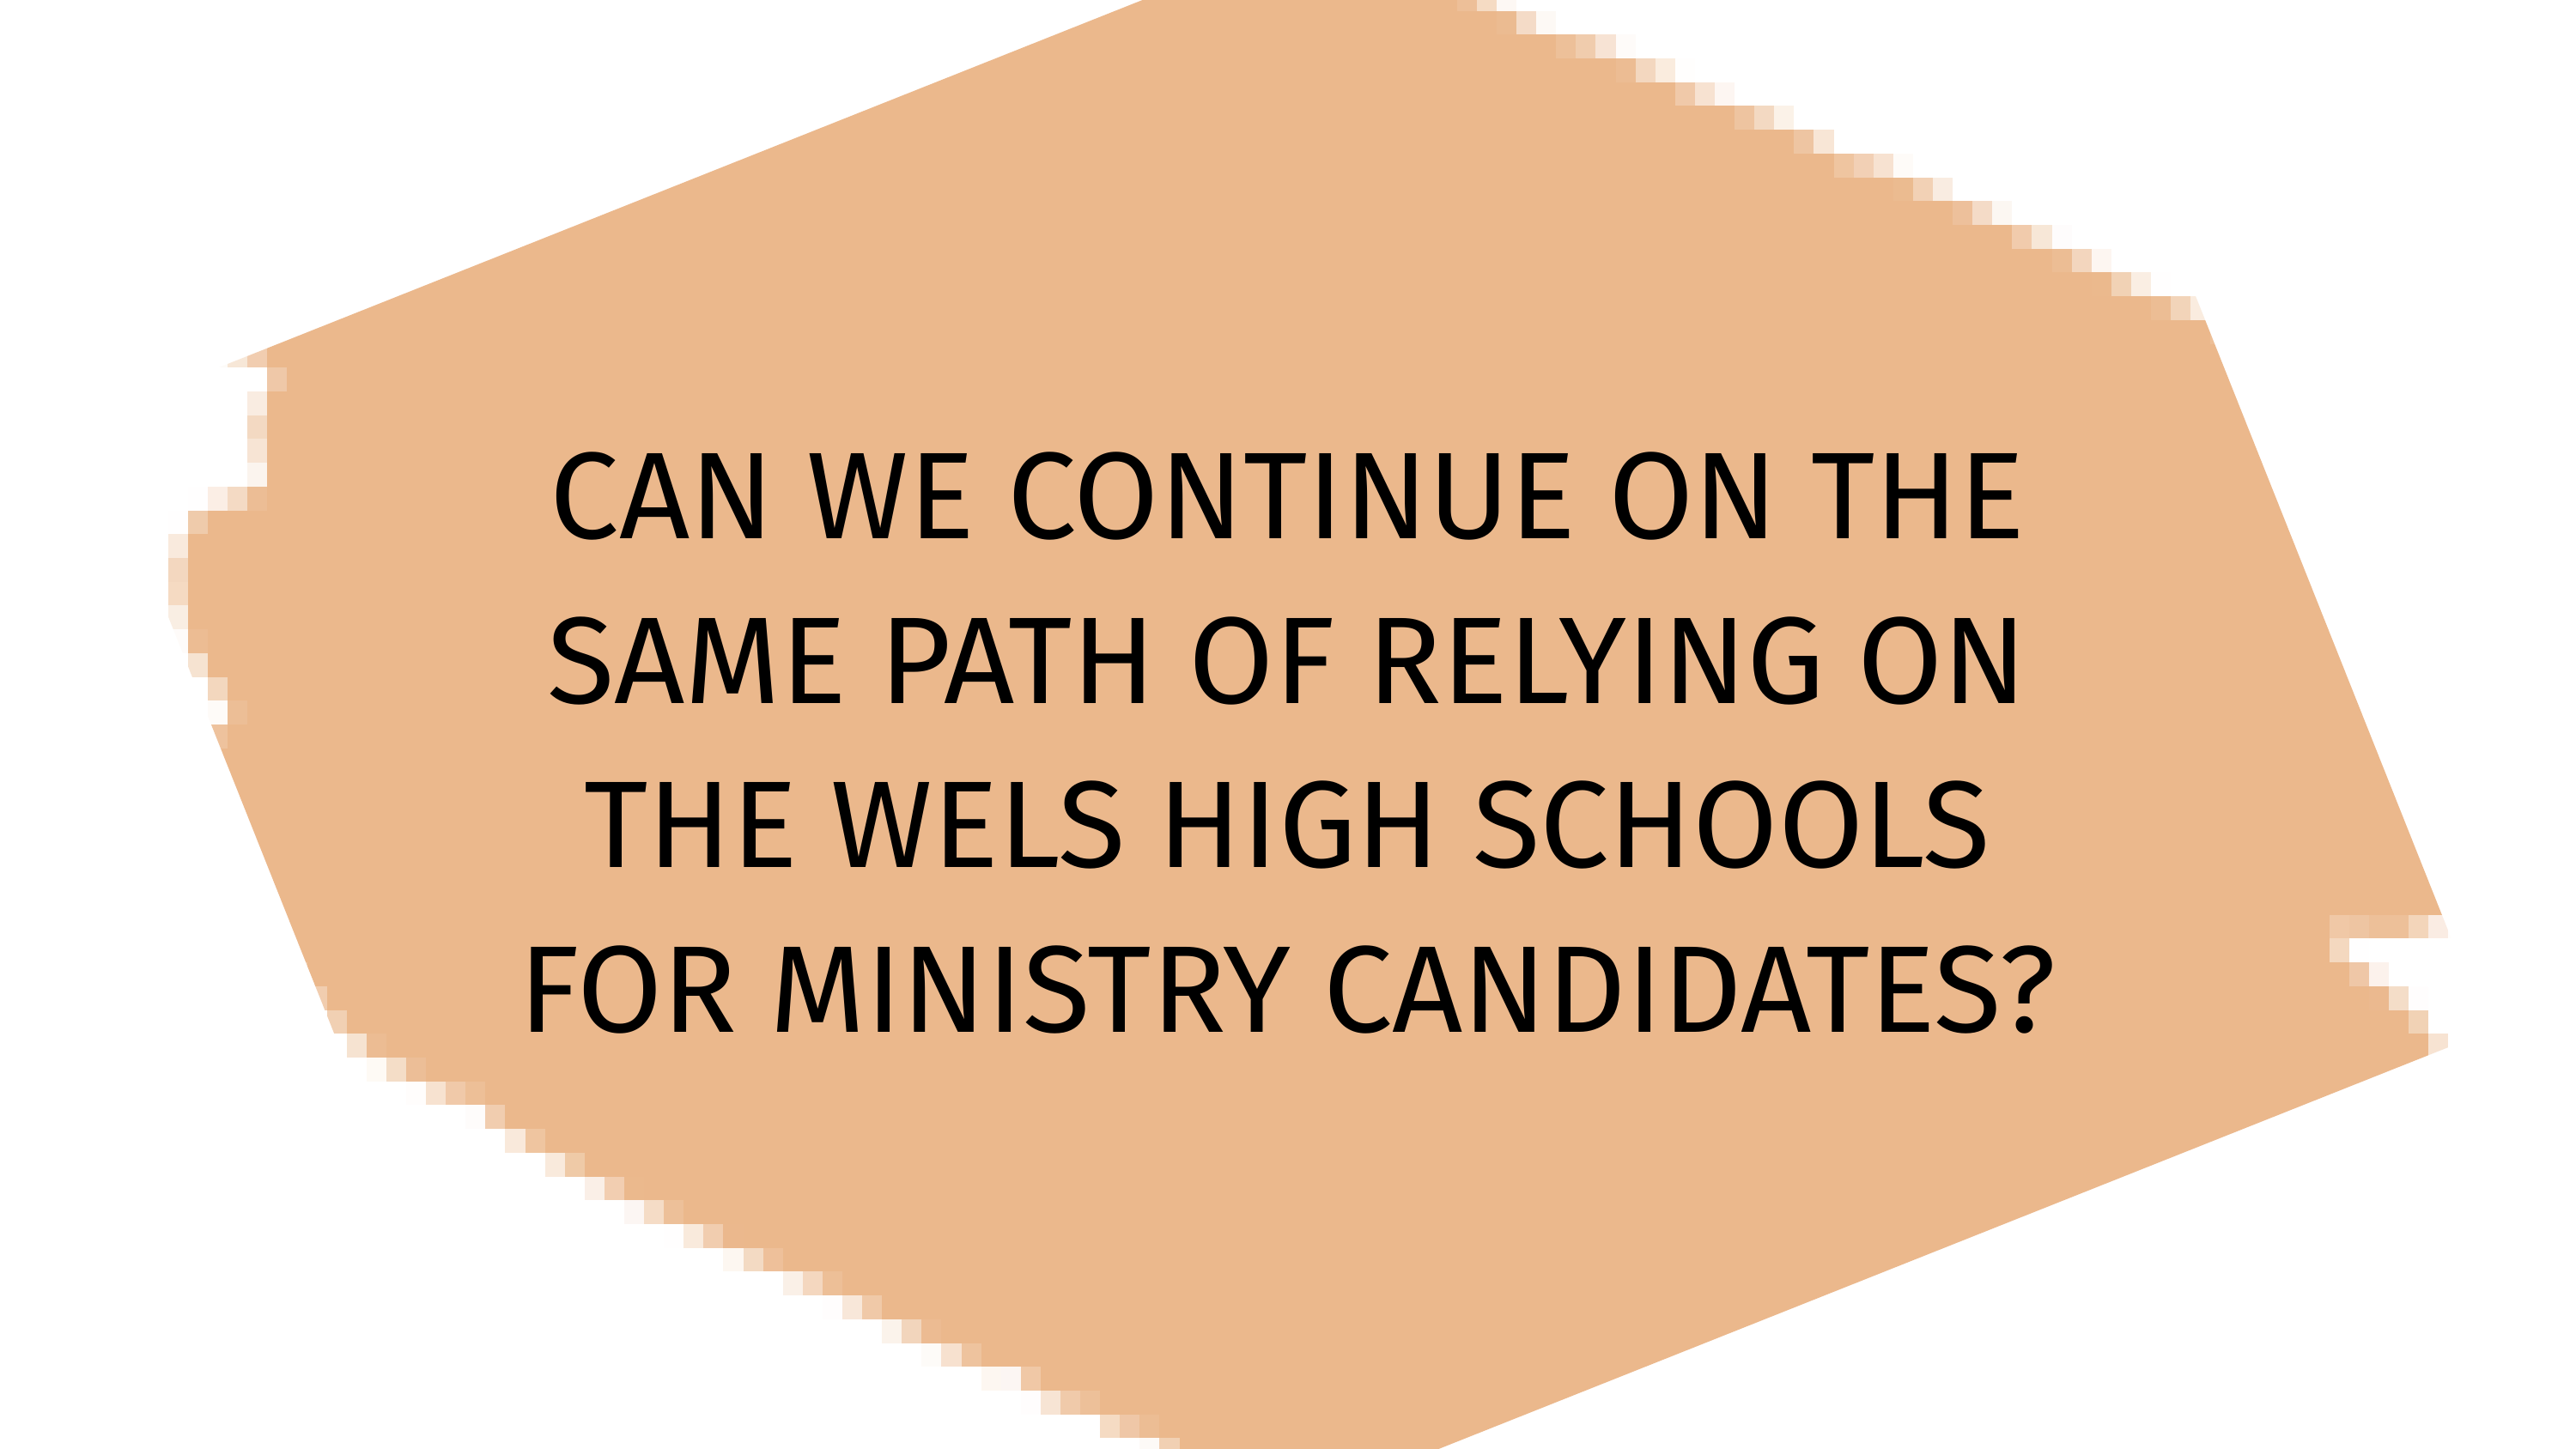

CAN WE CONTINUE ON THE SAME PATH OF RELYING ON THE WELS HIGH SCHOOLS FOR MINISTRY CANDIDATES?